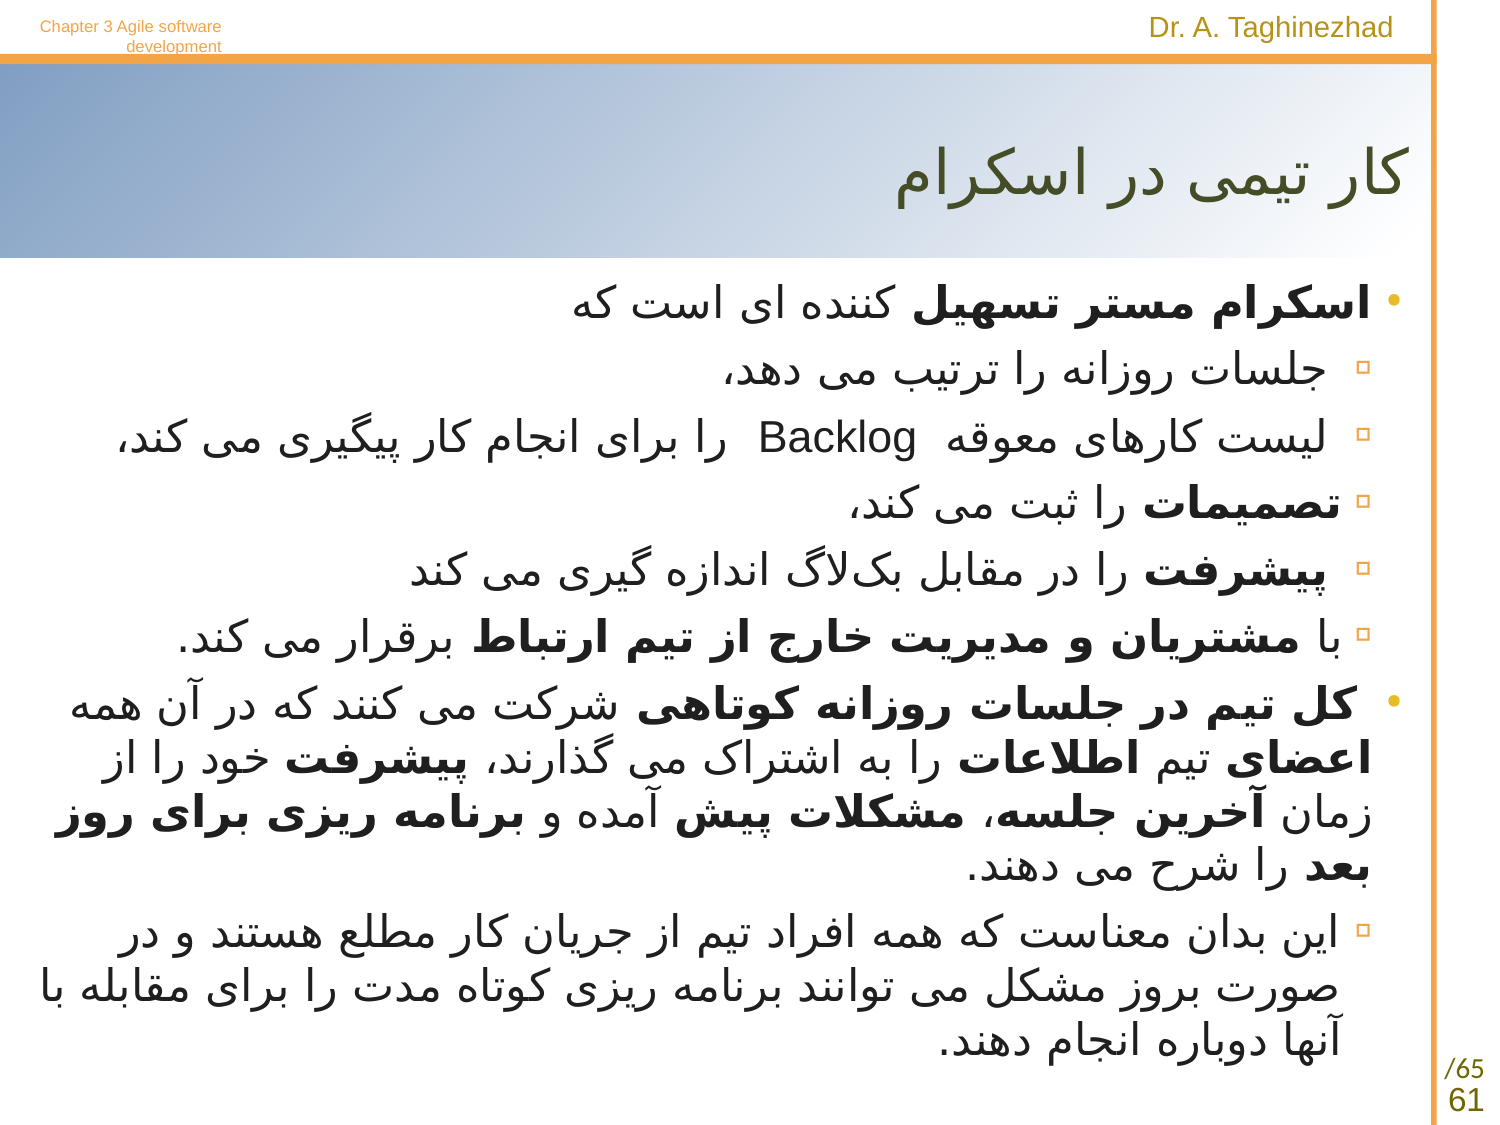

Chapter 3 Agile software development
# کار تیمی در اسکرام
اسکرام مستر تسهیل کننده ای است که
 جلسات روزانه را ترتیب می دهد،
 لیست کارهای معوقه  Backlog  را برای انجام کار پیگیری می کند،
تصمیمات را ثبت می کند،
 پیشرفت را در مقابل بک‌لاگ اندازه گیری می کند
با مشتریان و مدیریت خارج از تیم ارتباط برقرار می کند.
 کل تیم در جلسات روزانه کوتاهی شرکت می کنند که در آن همه اعضای تیم اطلاعات را به اشتراک می گذارند، پیشرفت خود را از زمان آخرین جلسه، مشکلات پیش آمده و برنامه ریزی برای روز بعد را شرح می دهند.
این بدان معناست که همه افراد تیم از جریان کار مطلع هستند و در صورت بروز مشکل می توانند برنامه ریزی کوتاه مدت را برای مقابله با آنها دوباره انجام دهند.
61